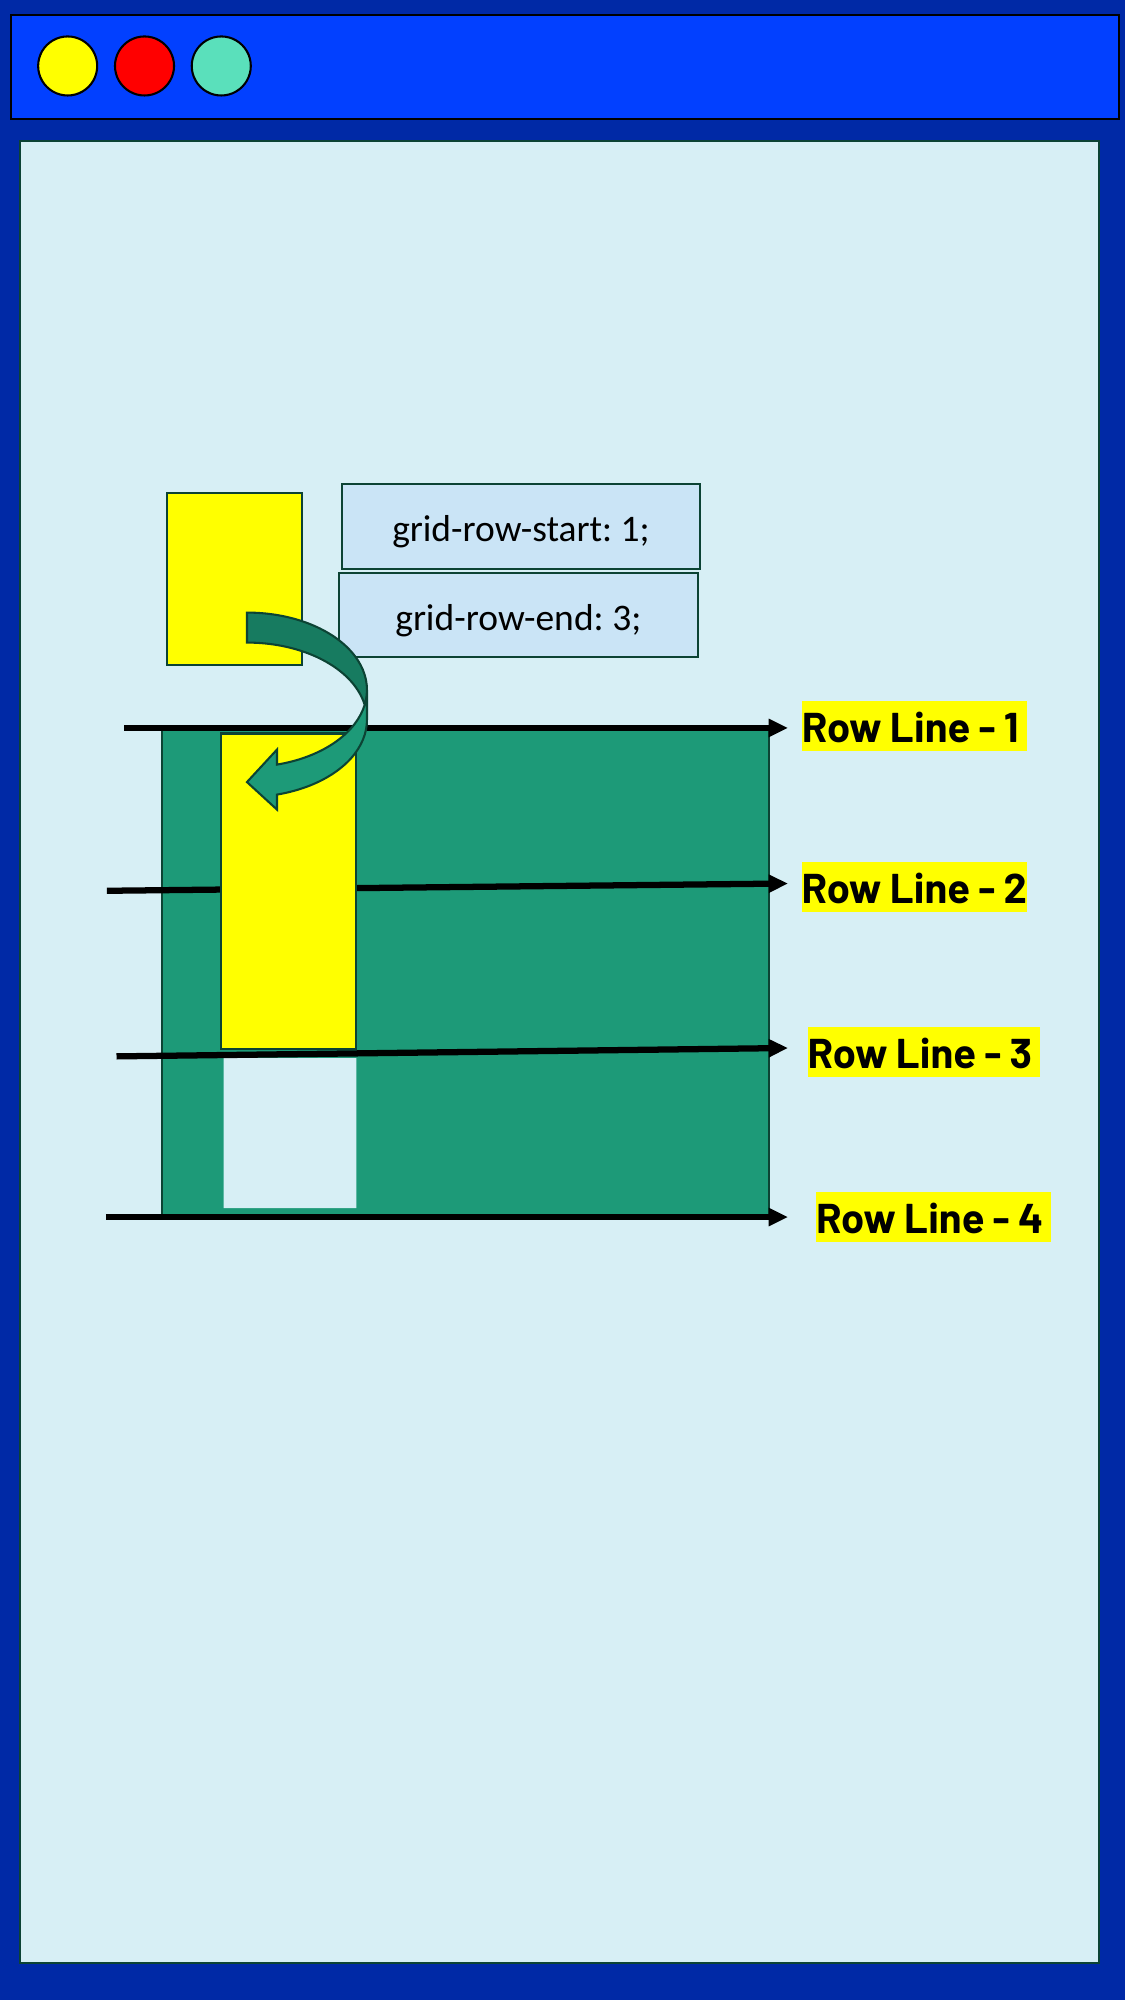

grid-row-start: 1;
grid-row-end: 3;

Row Line - 1

Row Line - 2
Row Line - 3
Row Line - 4